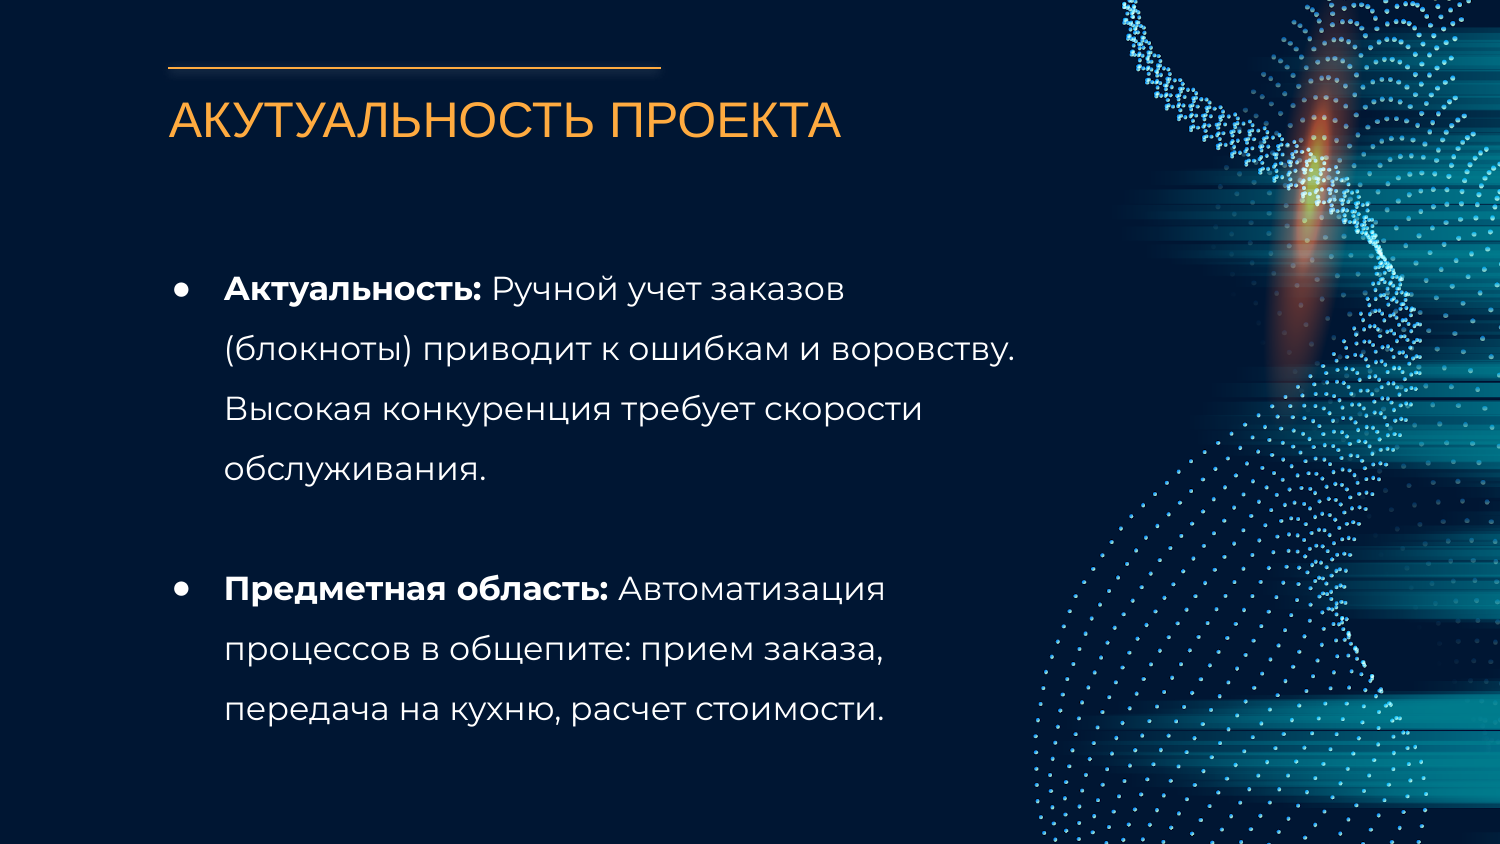

# АКУТУАЛЬНОСТЬ ПРОЕКТА
Актуальность: Ручной учет заказов (блокноты) приводит к ошибкам и воровству. Высокая конкуренция требует скорости обслуживания.

Предметная область: Автоматизация процессов в общепите: прием заказа, передача на кухню, расчет стоимости.